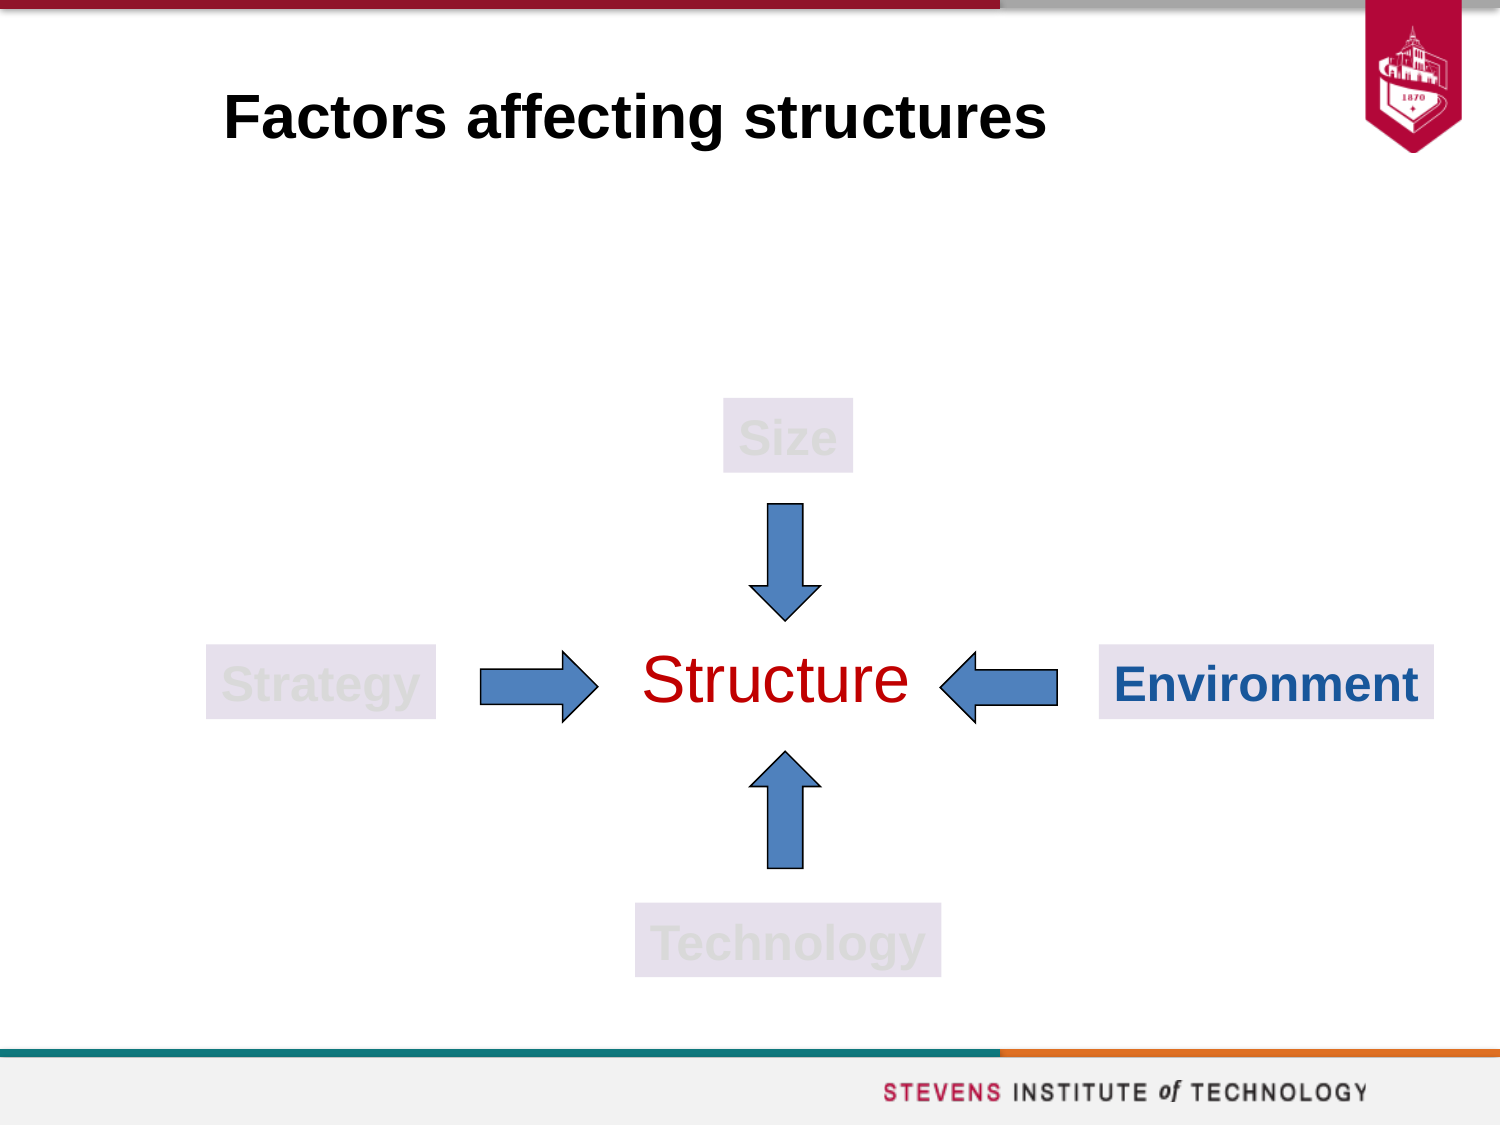

# Factors affecting structures

Size

Structure
Strategy
Environment

Technology